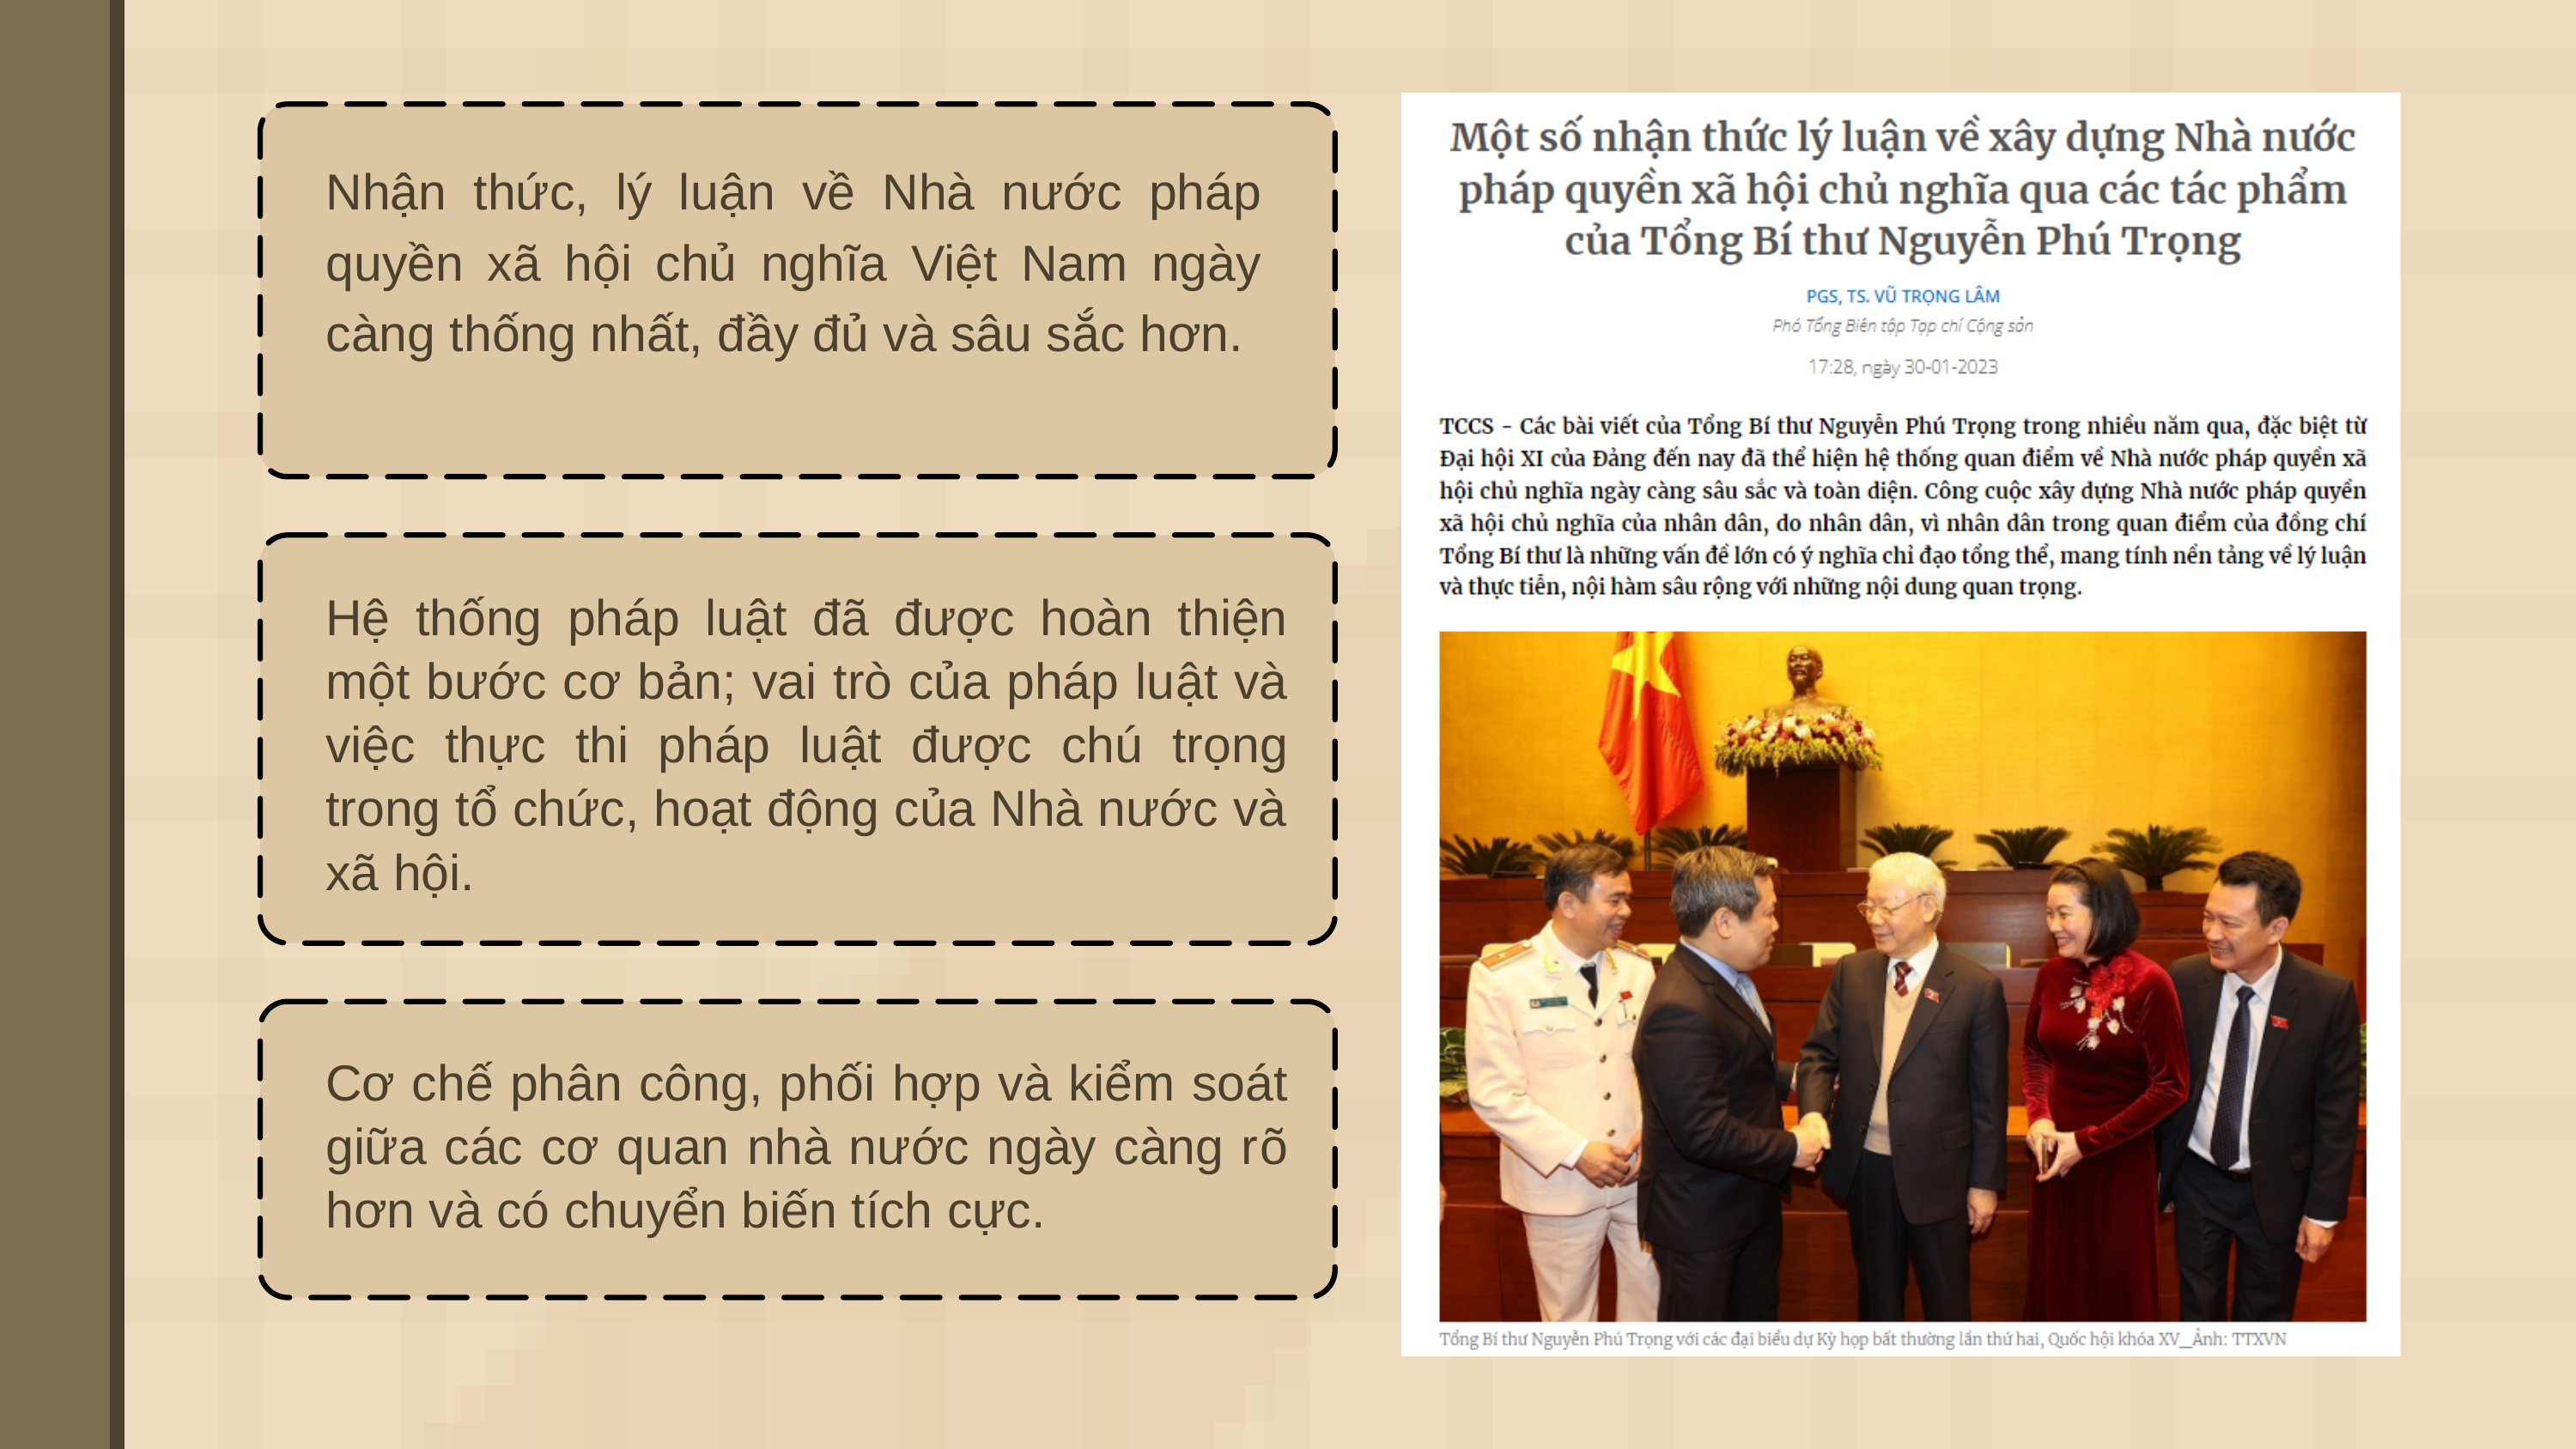

Nhận thức, lý luận về Nhà nước pháp quyền xã hội chủ nghĩa Việt Nam ngày càng thống nhất, đầy đủ và sâu sắc hơn.

Hệ thống pháp luật đã được hoàn thiện một bước cơ bản; vai trò của pháp luật và việc thực thi pháp luật được chú trọng trong tổ chức, hoạt động của Nhà nước và xã hội.

Cơ chế phân công, phối hợp và kiểm soát giữa các cơ quan nhà nước ngày càng rõ hơn và có chuyển biến tích cực.